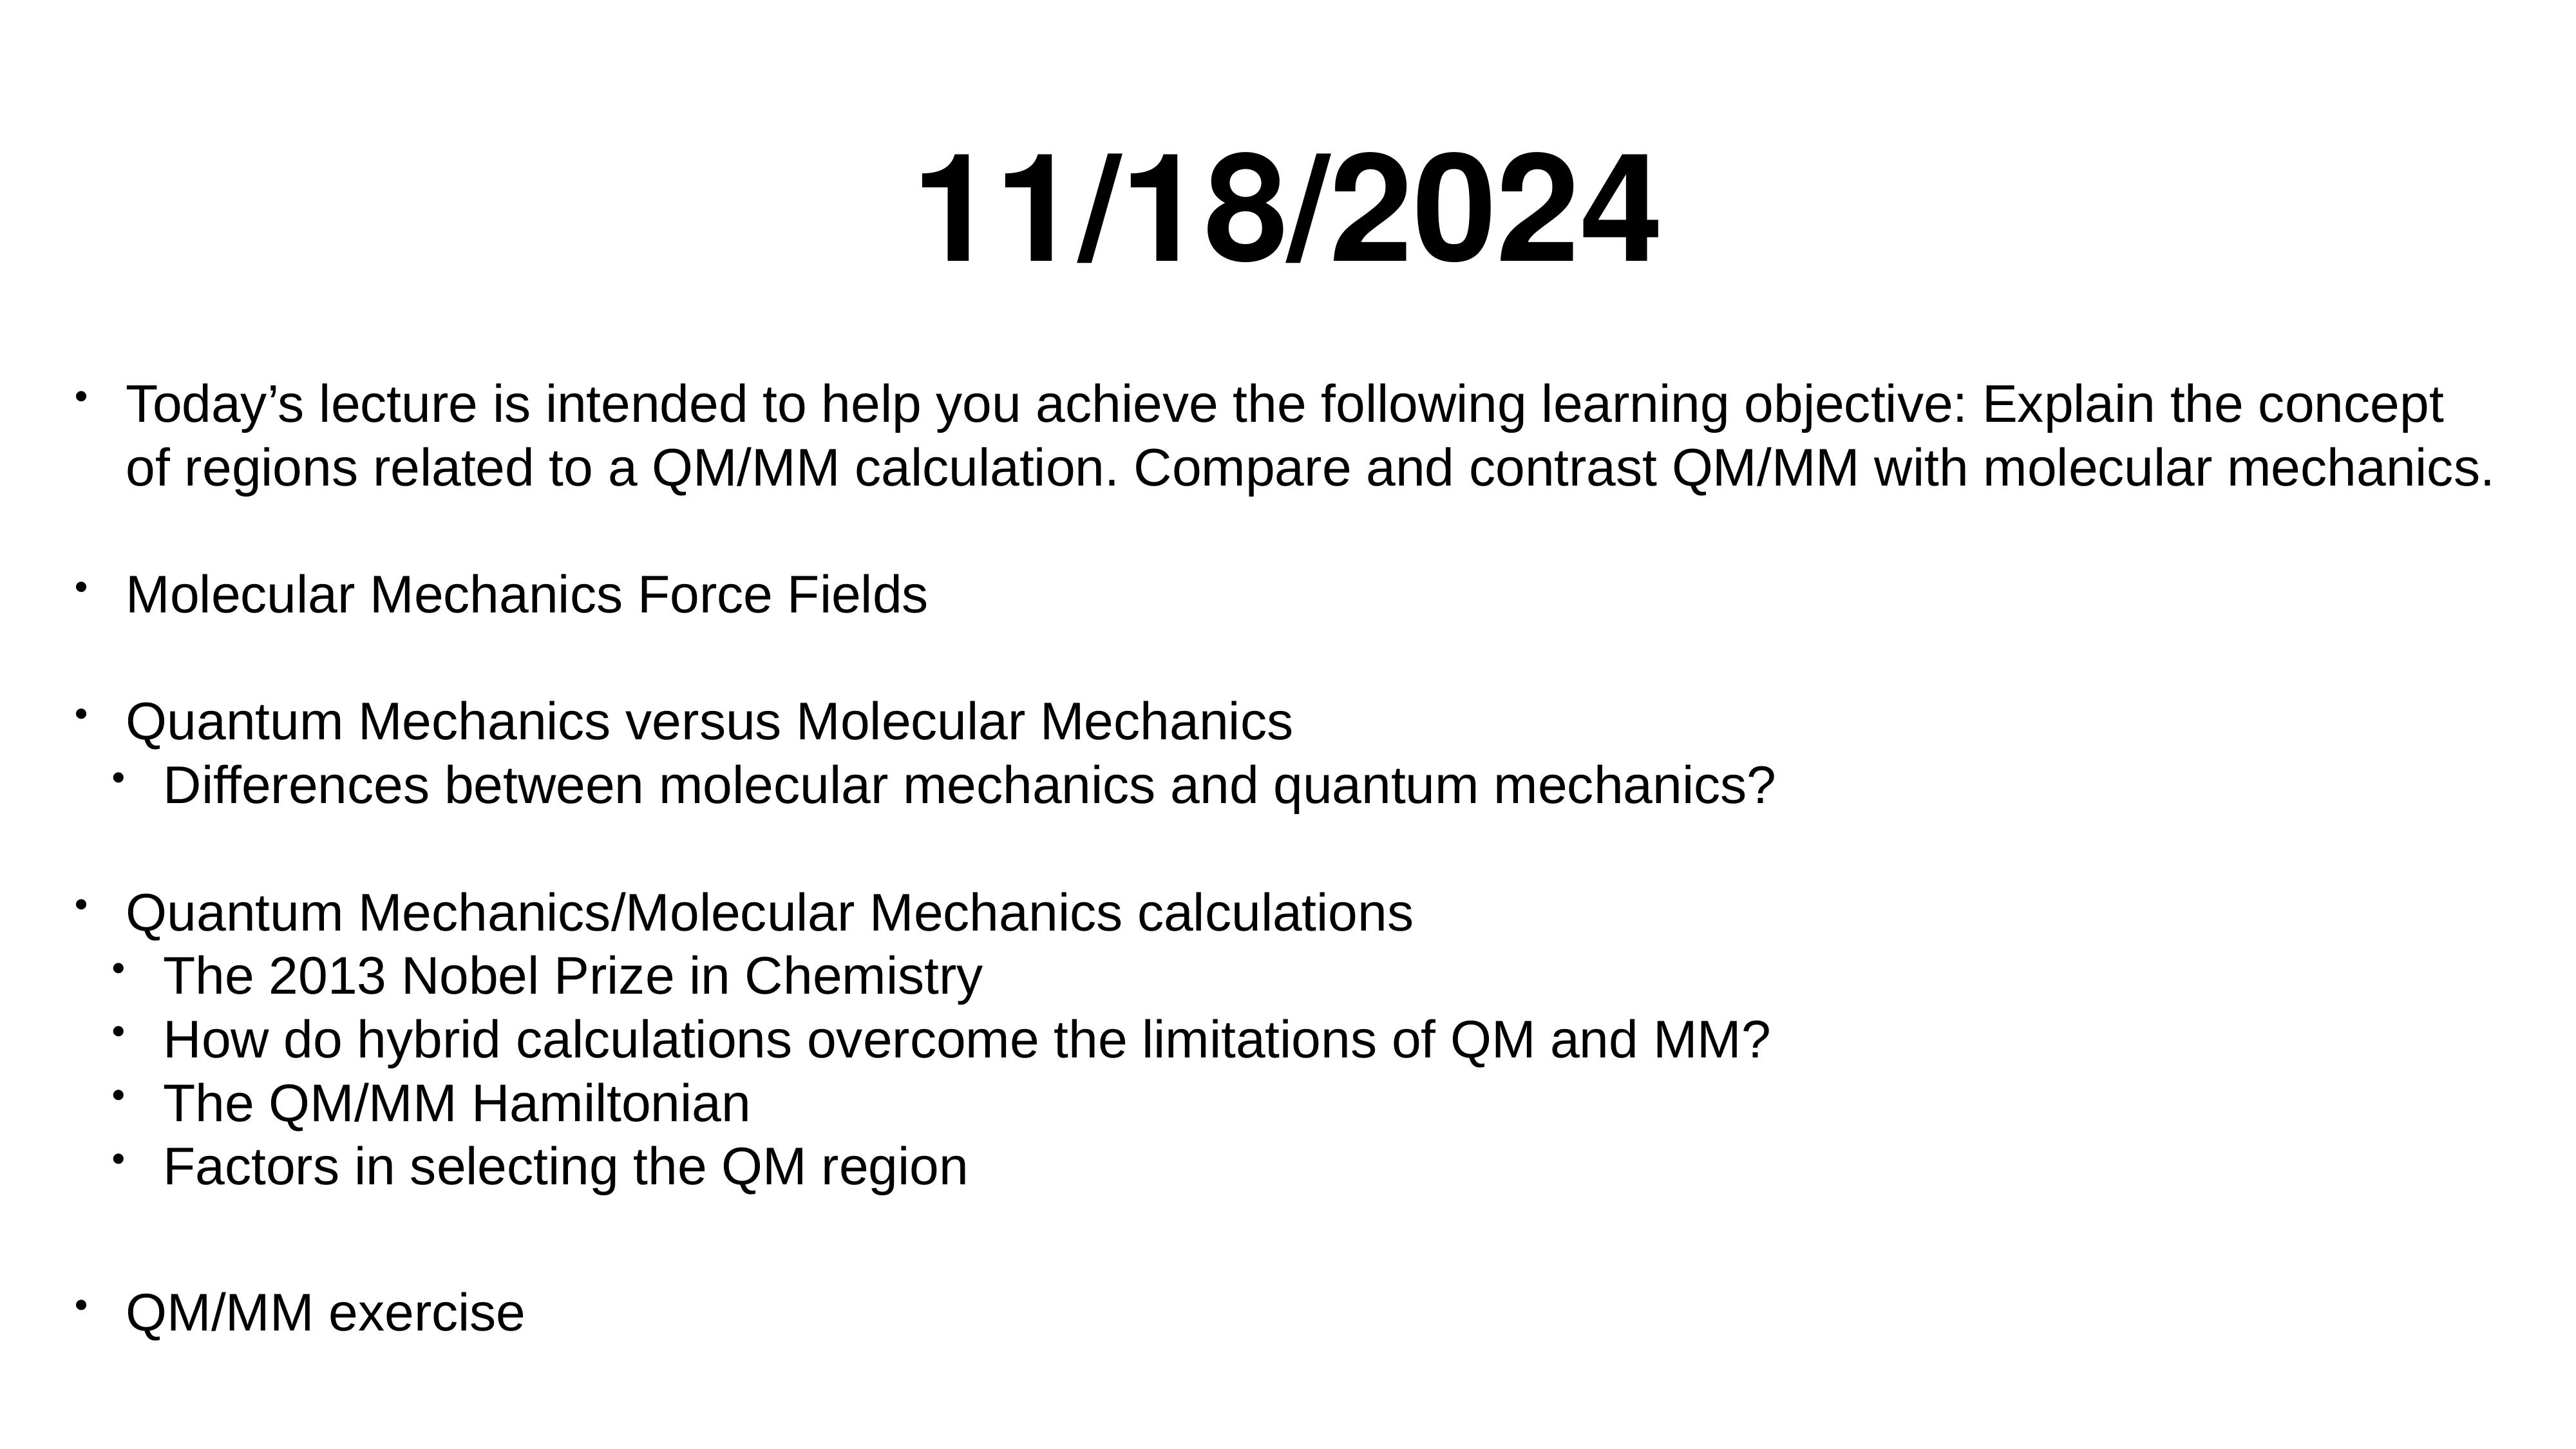

# 11/18/2024
Today’s lecture is intended to help you achieve the following learning objective: Explain the concept of regions related to a QM/MM calculation. Compare and contrast QM/MM with molecular mechanics.

Molecular Mechanics Force Fields

Quantum Mechanics versus Molecular Mechanics
Differences between molecular mechanics and quantum mechanics?

Quantum Mechanics/Molecular Mechanics calculations
The 2013 Nobel Prize in Chemistry
How do hybrid calculations overcome the limitations of QM and MM?
The QM/MM Hamiltonian
Factors in selecting the QM region

QM/MM exercise
1